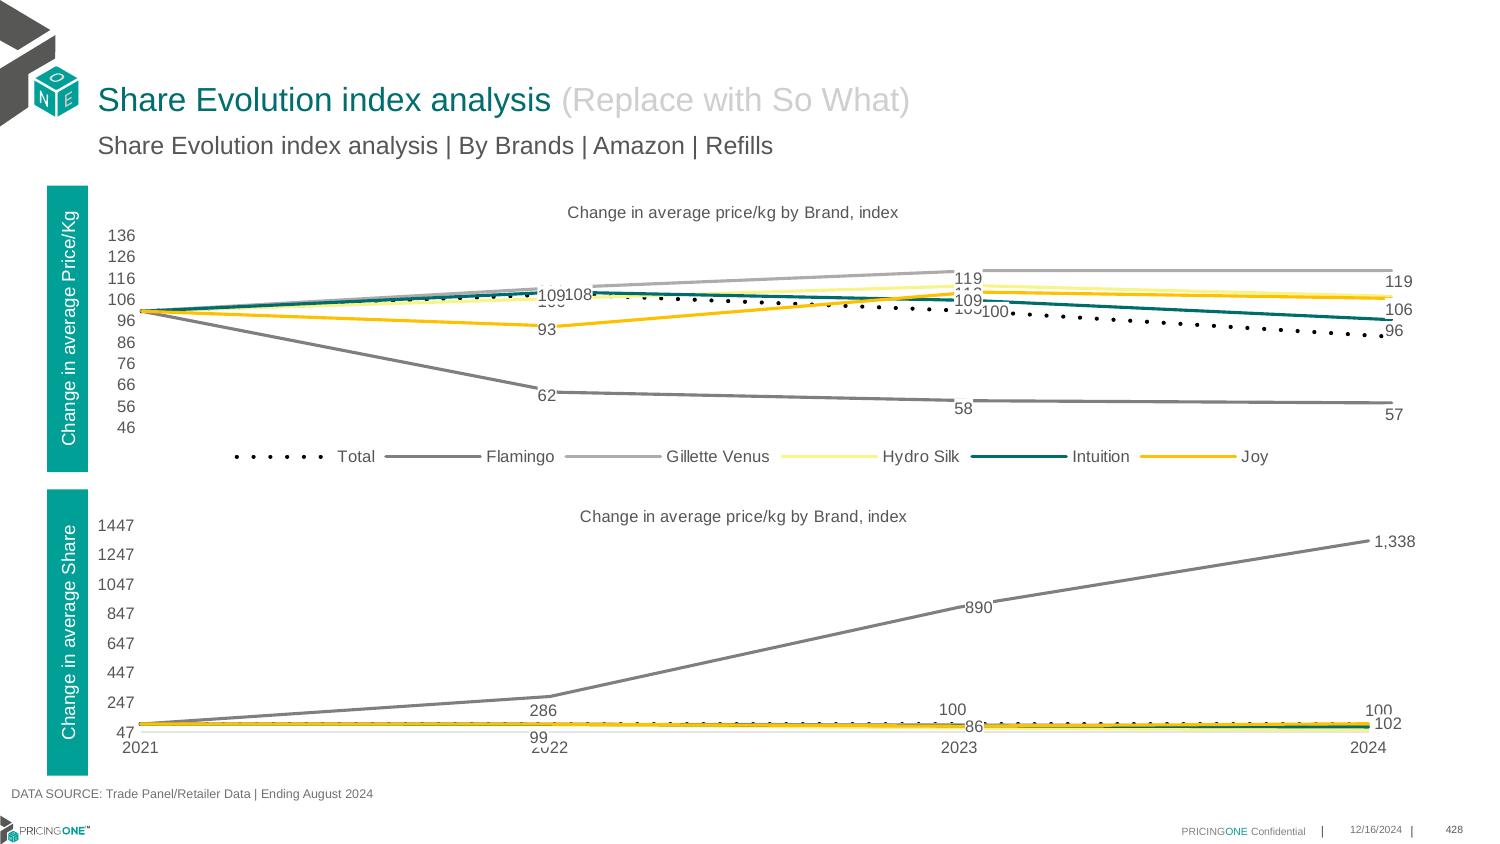

# Share Evolution index analysis (Replace with So What)
Share Evolution index analysis | By Brands | Amazon | Refills

### Chart: Change in average price/kg by Brand, index

| Category | Total | Flamingo | Gillette Venus | Hydro Silk | Intuition | Joy |
|---|---|---|---|---|---|---|
| 2021 | 100.0 | 100.0 | 100.0 | 100.0 | 100.0 | 100.0 |
| 2022 | 108.0 | 62.0 | 111.0 | 106.0 | 109.0 | 93.0 |
| 2023 | 100.0 | 58.0 | 119.0 | 112.0 | 105.0 | 109.0 |
| 2024 | 88.0 | 57.0 | 119.0 | 107.0 | 96.0 | 106.0 |
Change in average Price/Kg

### Chart: Change in average price/kg by Brand, index

| Category | Total | Flamingo | Gillette Venus | Hydro Silk | Intuition | Joy |
|---|---|---|---|---|---|---|
| 2021 | 100.0 | 100.0 | 100.0 | 100.0 | 100.0 | 100.0 |
| 2022 | 100.0 | 286.0 | 99.0 | 94.0 | 98.0 | 99.0 |
| 2023 | 100.0 | 890.0 | 95.0 | 72.0 | 88.0 | 86.0 |
| 2024 | 100.0 | 1338.0 | 88.0 | 59.0 | 80.0 | 102.0 |
Change in average Share
DATA SOURCE: Trade Panel/Retailer Data | Ending August 2024

12/16/2024
428